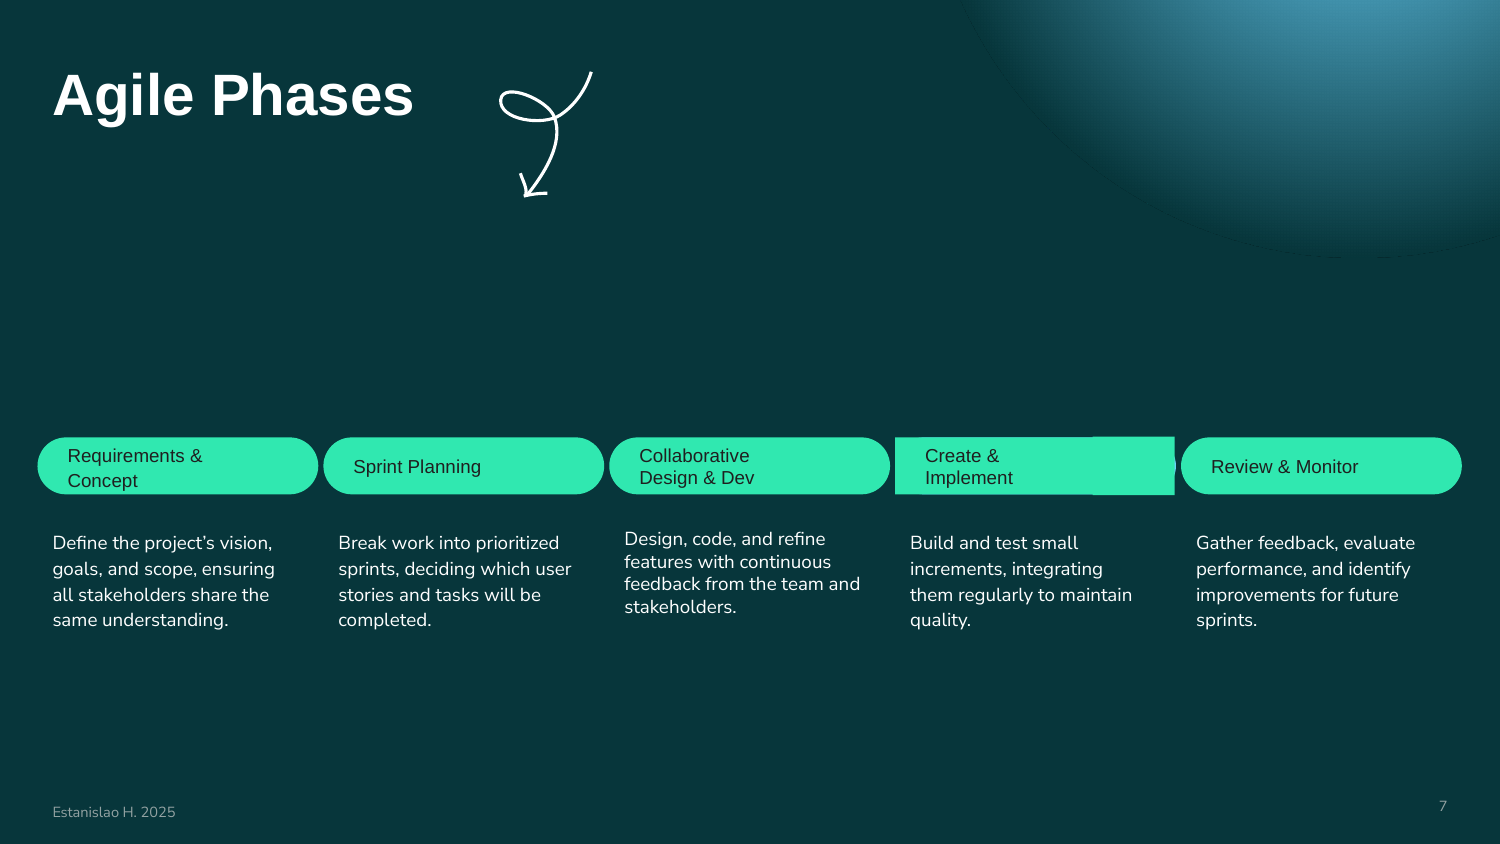

# Agile Phases

Requirements & Concept

Sprint Planning

Collaborative Design & Dev

Create & Implement

Review & Monitor
Define the project’s vision, goals, and scope, ensuring all stakeholders share the same understanding.
Break work into prioritized sprints, deciding which user stories and tasks will be completed.
Design, code, and refine features with continuous feedback from the team and stakeholders.
Build and test small increments, integrating them regularly to maintain quality.
Gather feedback, evaluate performance, and identify improvements for future sprints.
Estanislao H. 2025